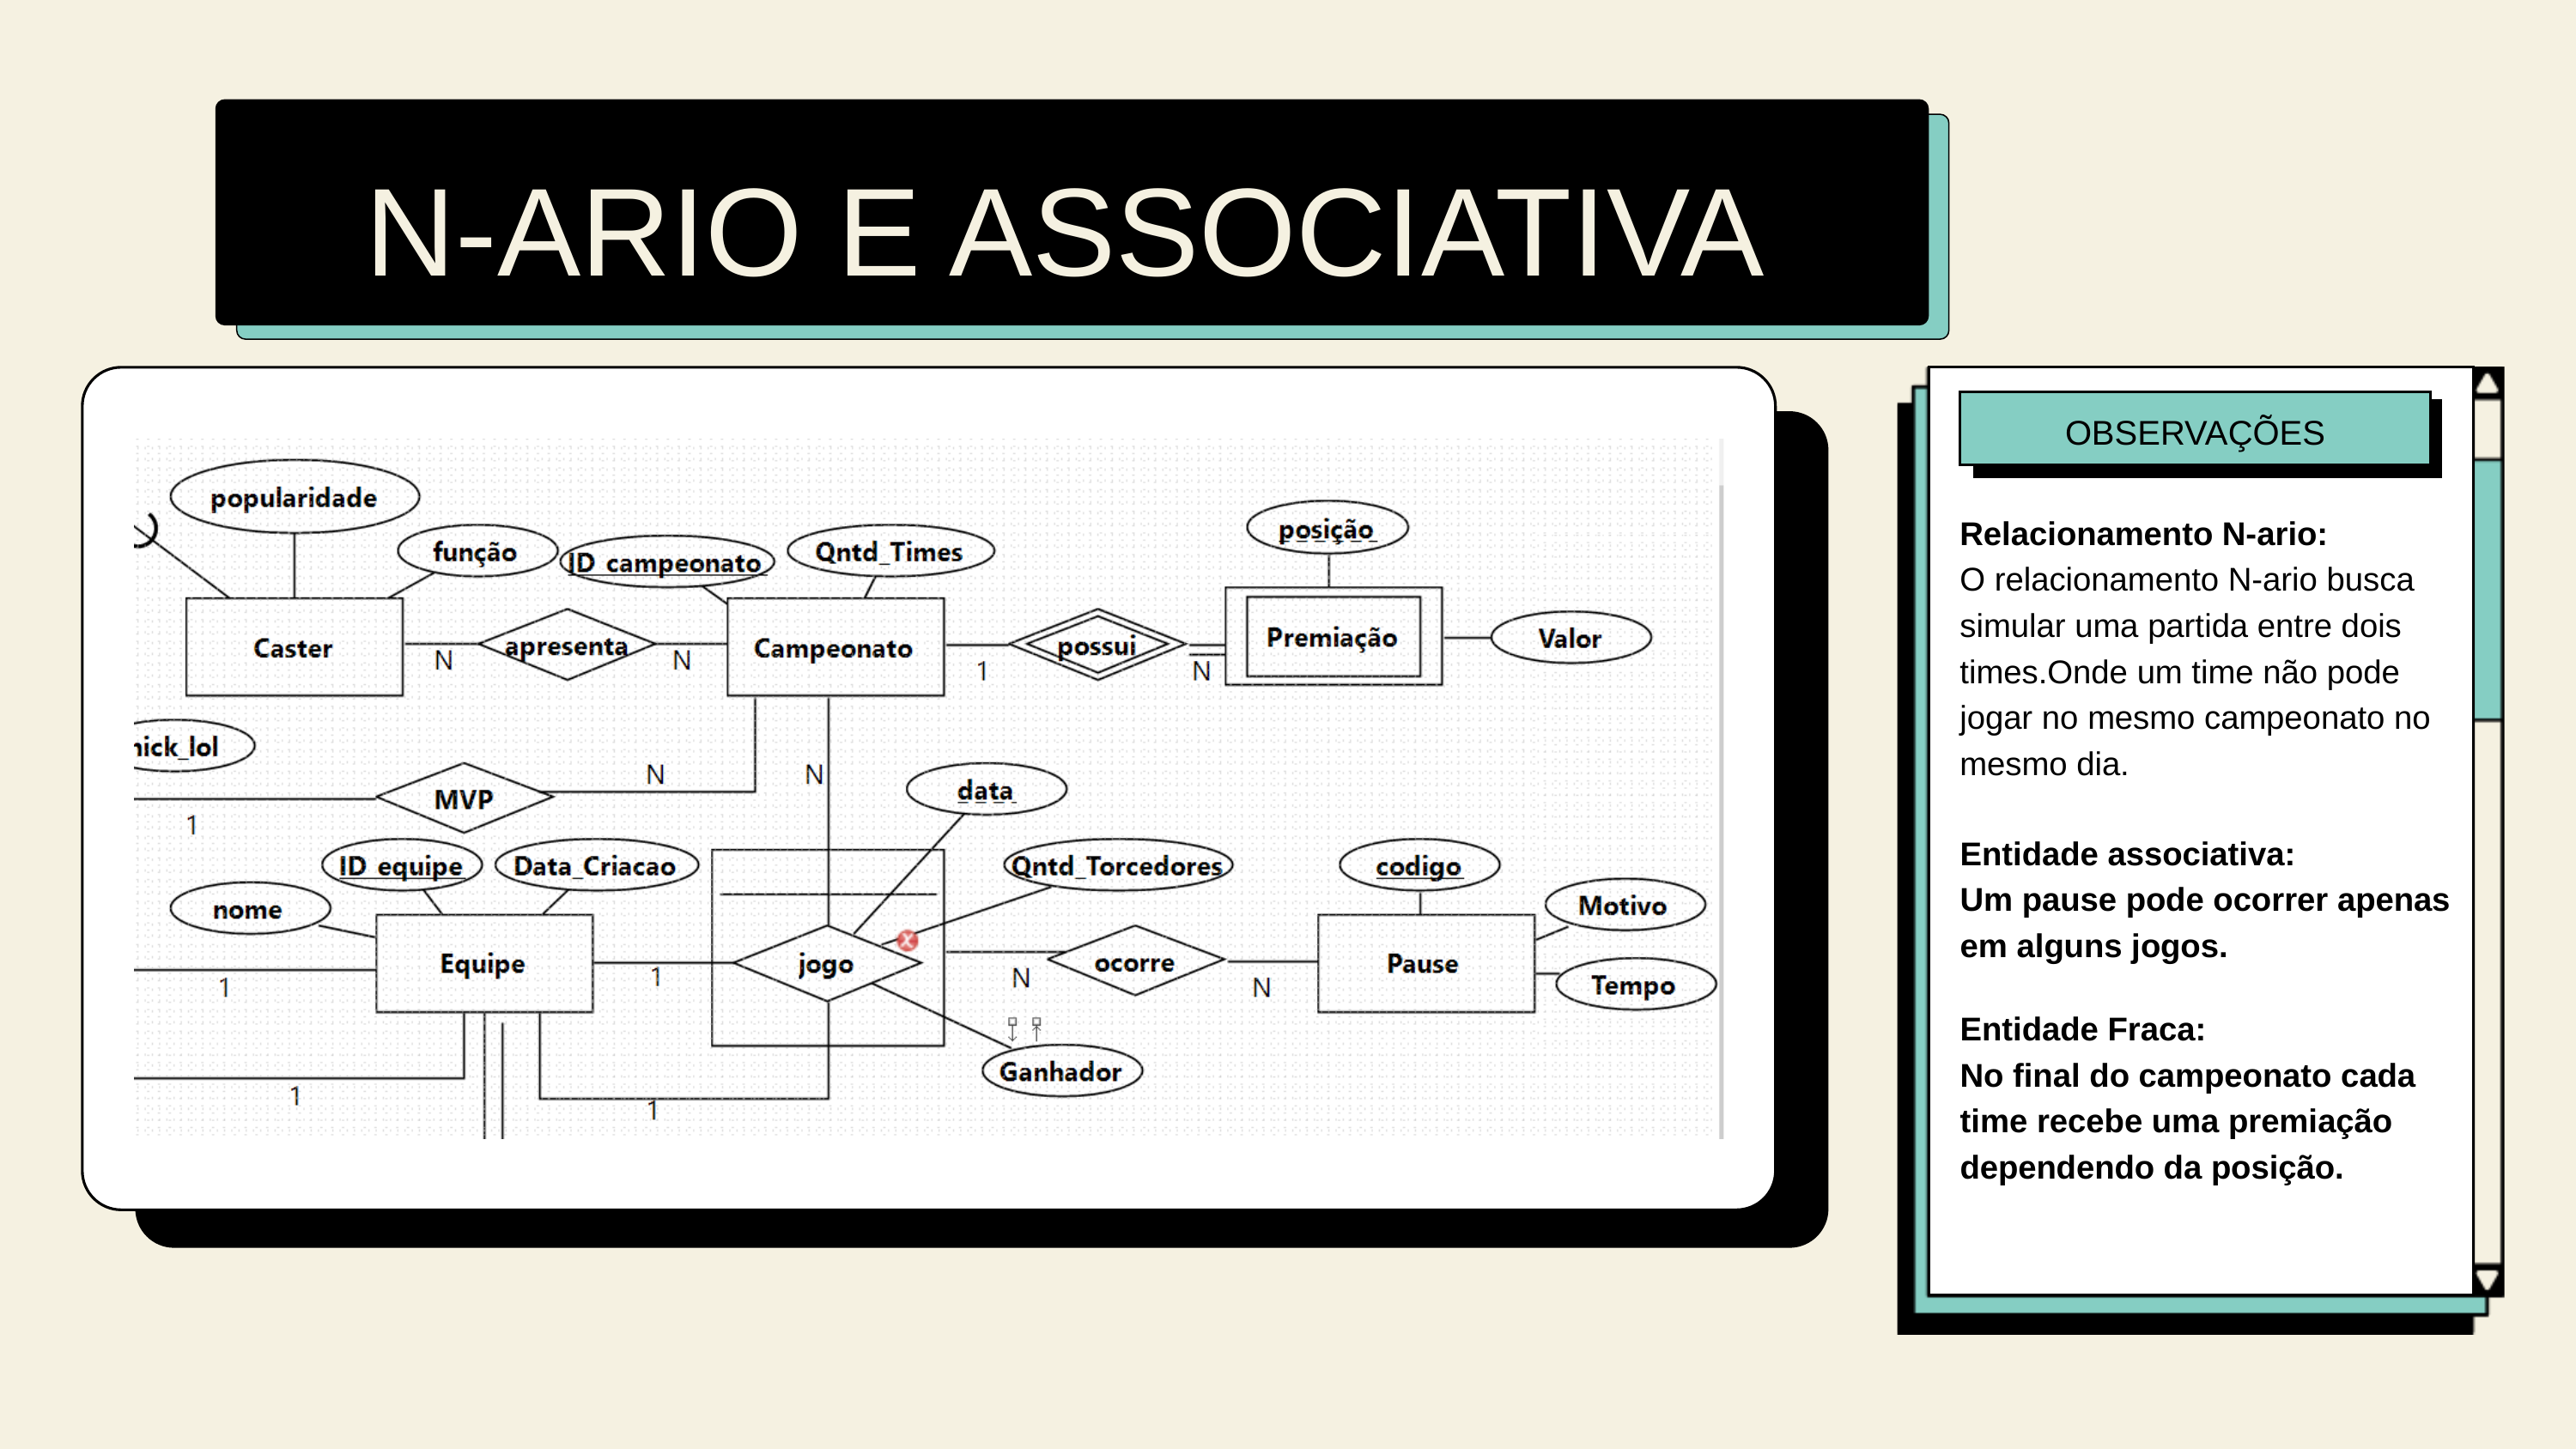

N-ARIO E ASSOCIATIVA

OBSERVAÇÕES

Relacionamento N-ario:
O relacionamento N-ario busca simular uma partida entre dois times.Onde um time não pode jogar no mesmo campeonato no mesmo dia.
Entidade associativa:
Um pause pode ocorrer apenas em alguns jogos.
Entidade Fraca:
No final do campeonato cada time recebe uma premiação dependendo da posição.